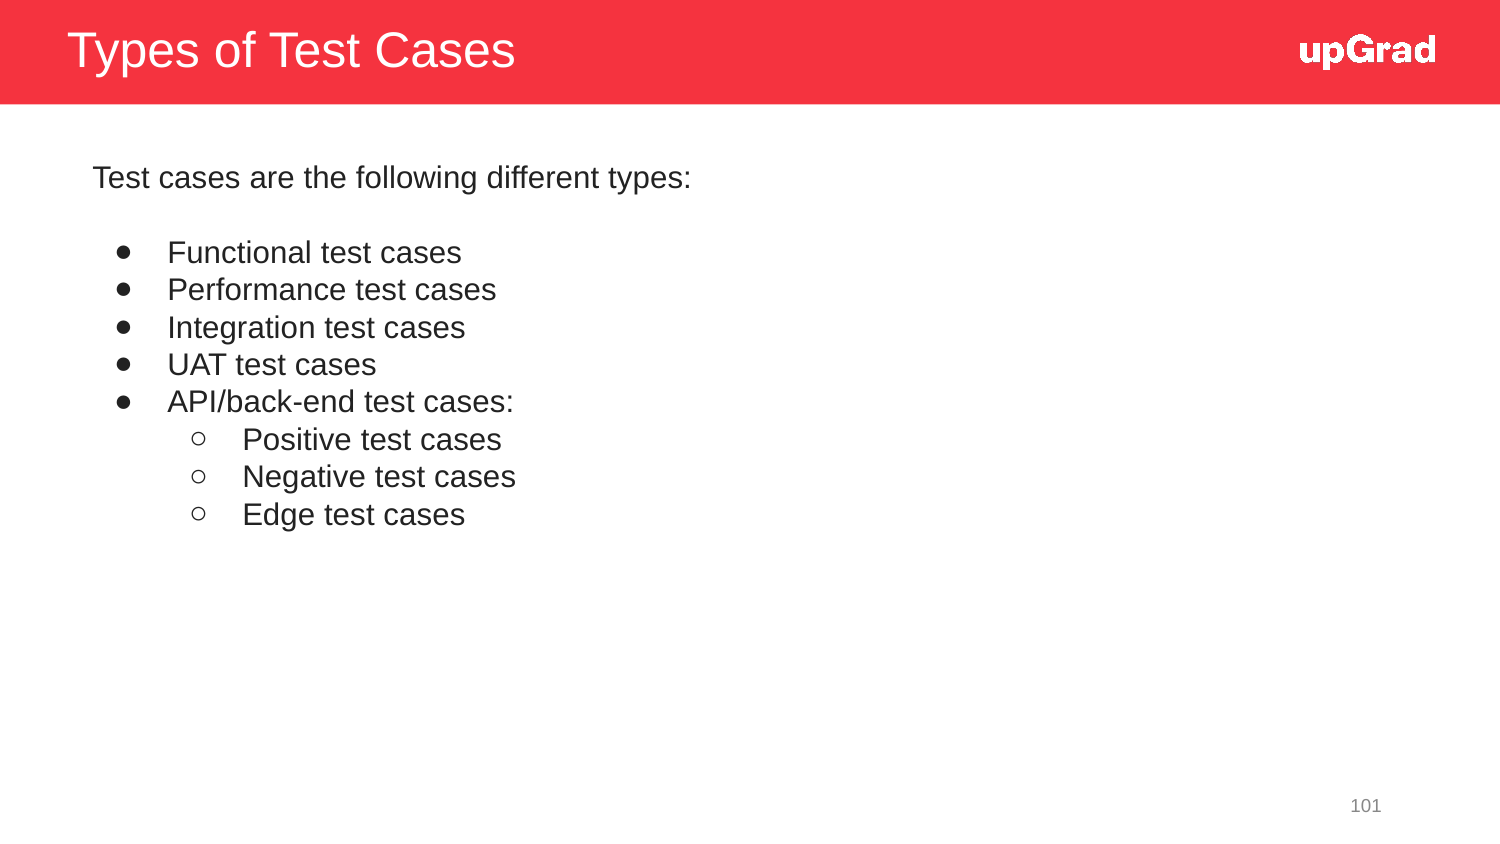

# Types of Test Cases
Test cases are the following different types:

Functional test cases
Performance test cases
Integration test cases
UAT test cases
API/back-end test cases:
Positive test cases
Negative test cases
Edge test cases
101